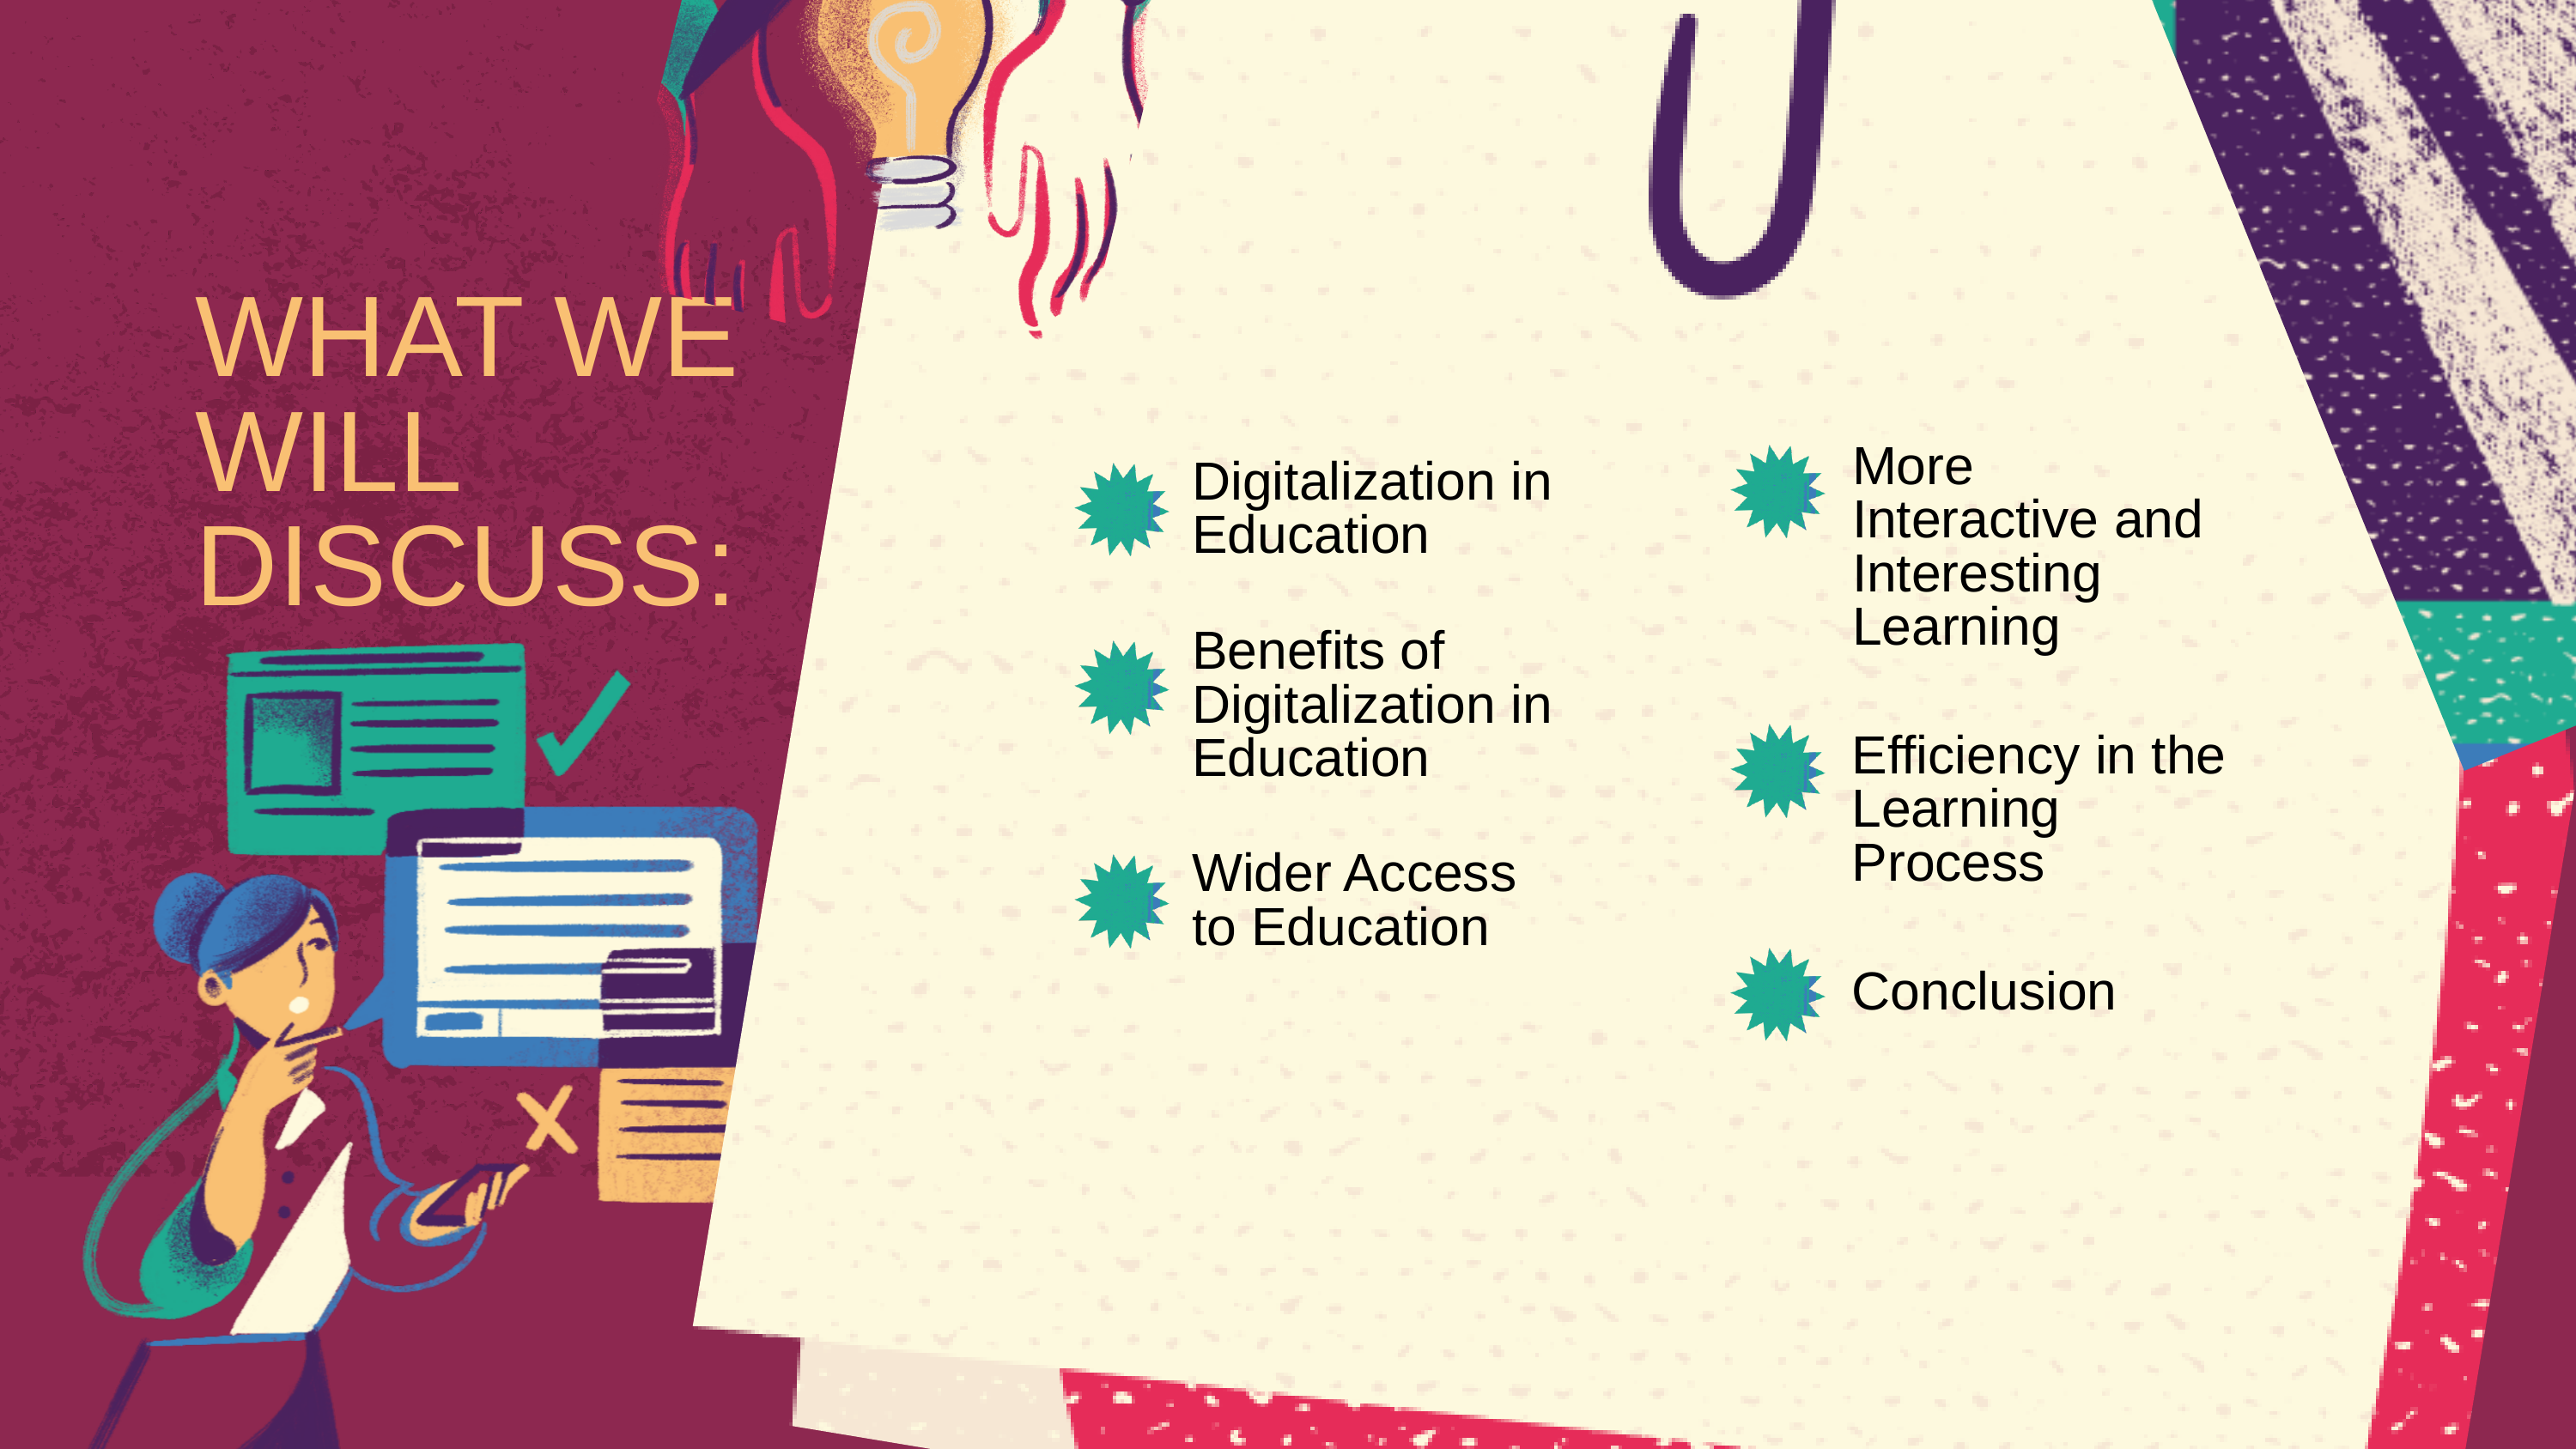

WHAT WE WILL DISCUSS:
More Interactive and Interesting Learning

Digitalization in Education

Benefits of Digitalization in Education

Efficiency in the Learning Process
Wider Access to Education

Conclusion